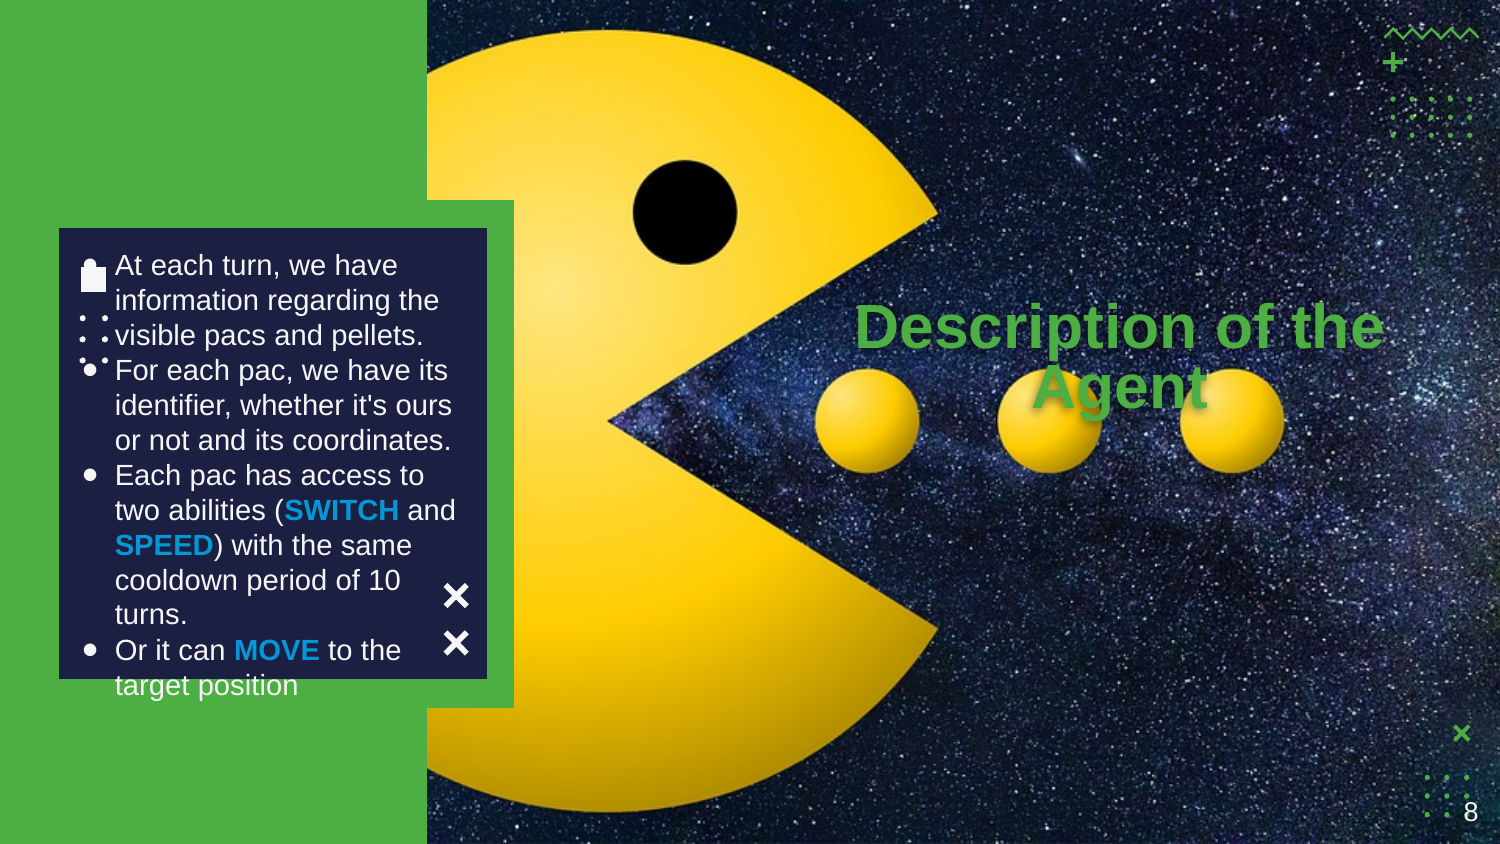

At each turn, we have information regarding the visible pacs and pellets.
For each pac, we have its identifier, whether it's ours or not and its coordinates.
Each pac has access to two abilities (SWITCH and SPEED) with the same cooldown period of 10 turns.
Or it can MOVE to the target position
Description of the Agent
8